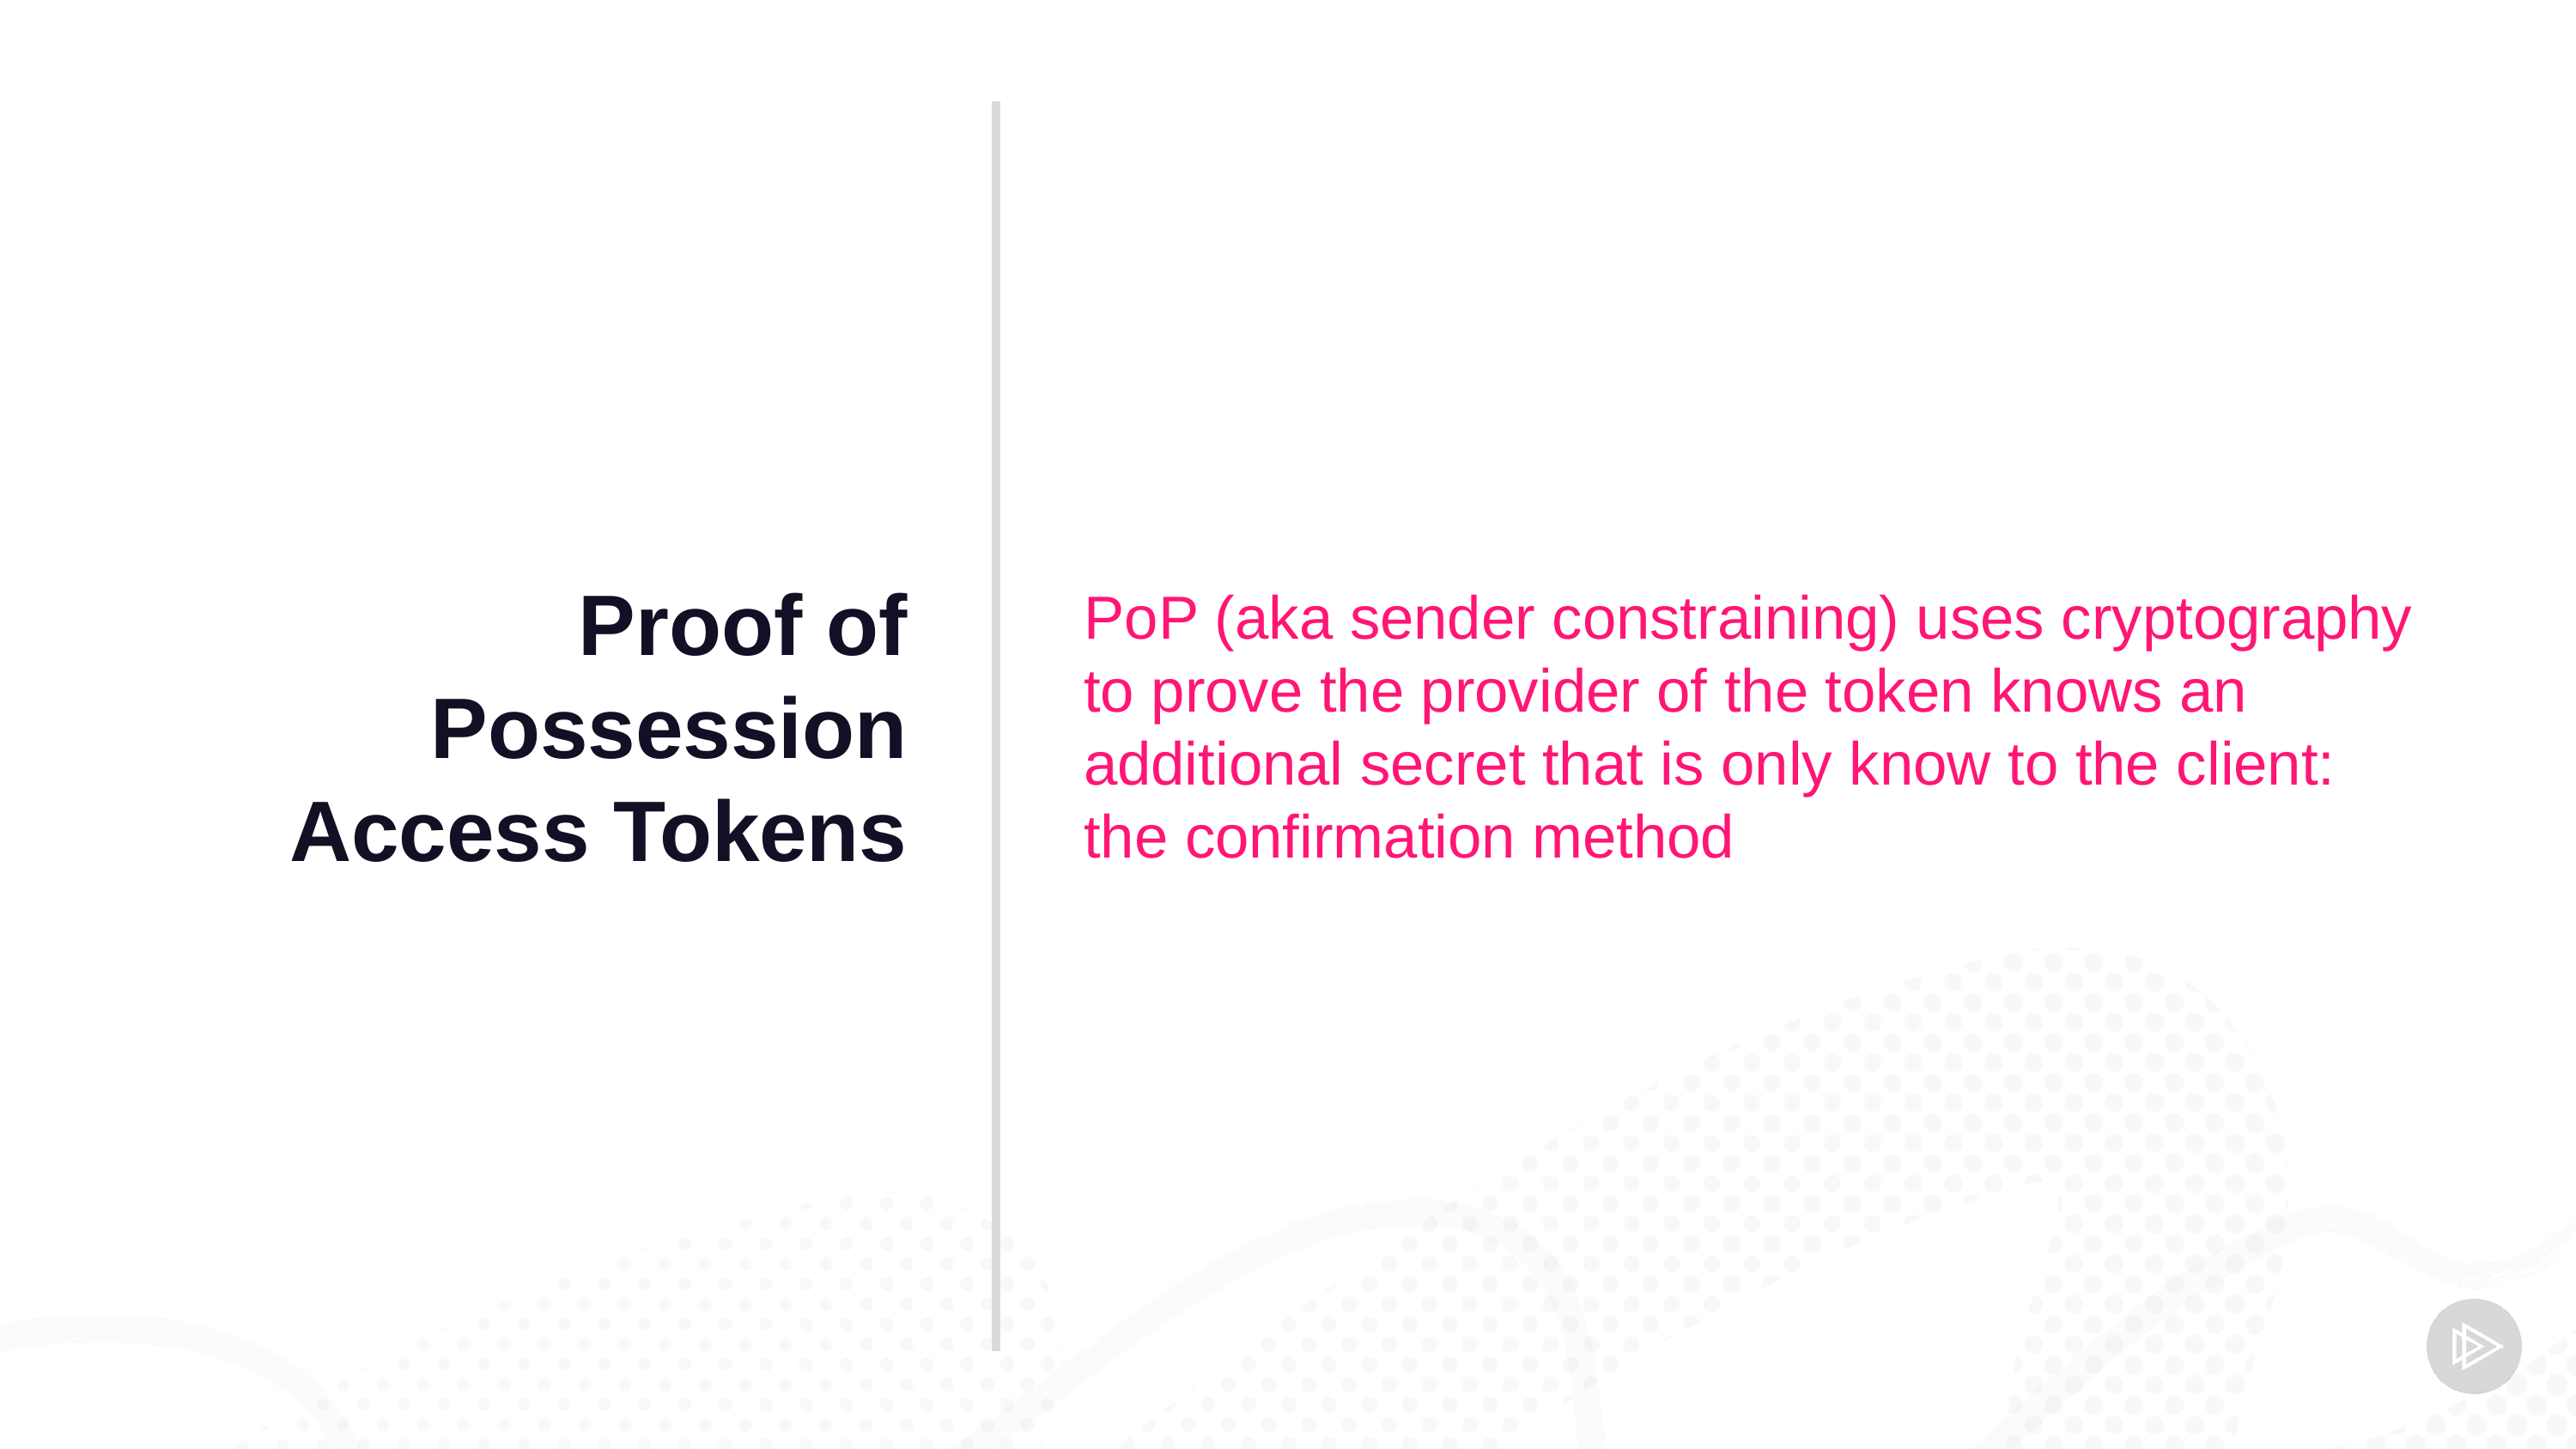

Proof of Possession Access Tokens
PoP (aka sender constraining) uses cryptography to prove the provider of the token knows an additional secret that is only know to the client: the confirmation method